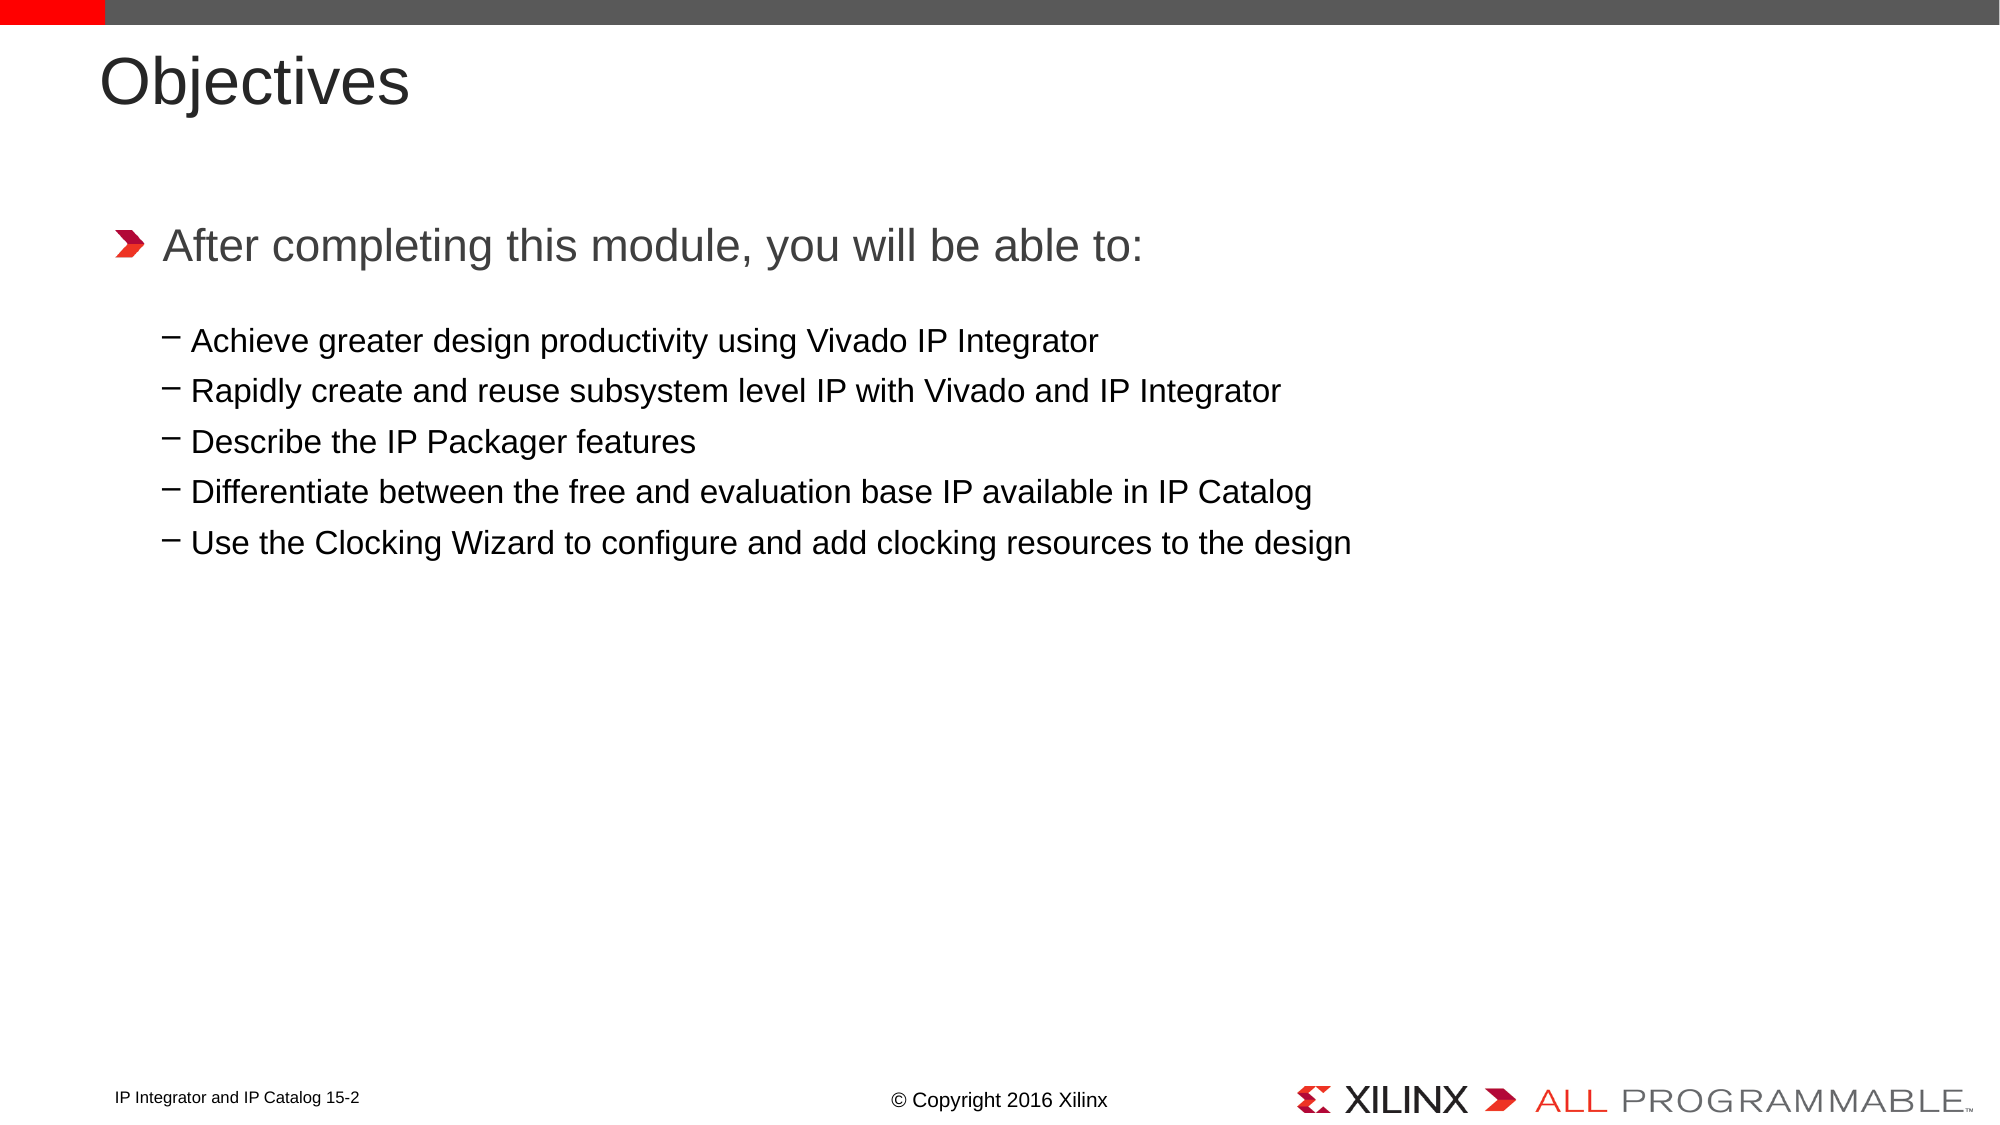

# Objectives
After completing this module, you will be able to:

Achieve greater design productivity using Vivado IP Integrator
Rapidly create and reuse subsystem level IP with Vivado and IP Integrator
Describe the IP Packager features
Differentiate between the free and evaluation base IP available in IP Catalog
Use the Clocking Wizard to configure and add clocking resources to the design

IP Integrator and IP Catalog 15-2
© Copyright 2016 Xilinx